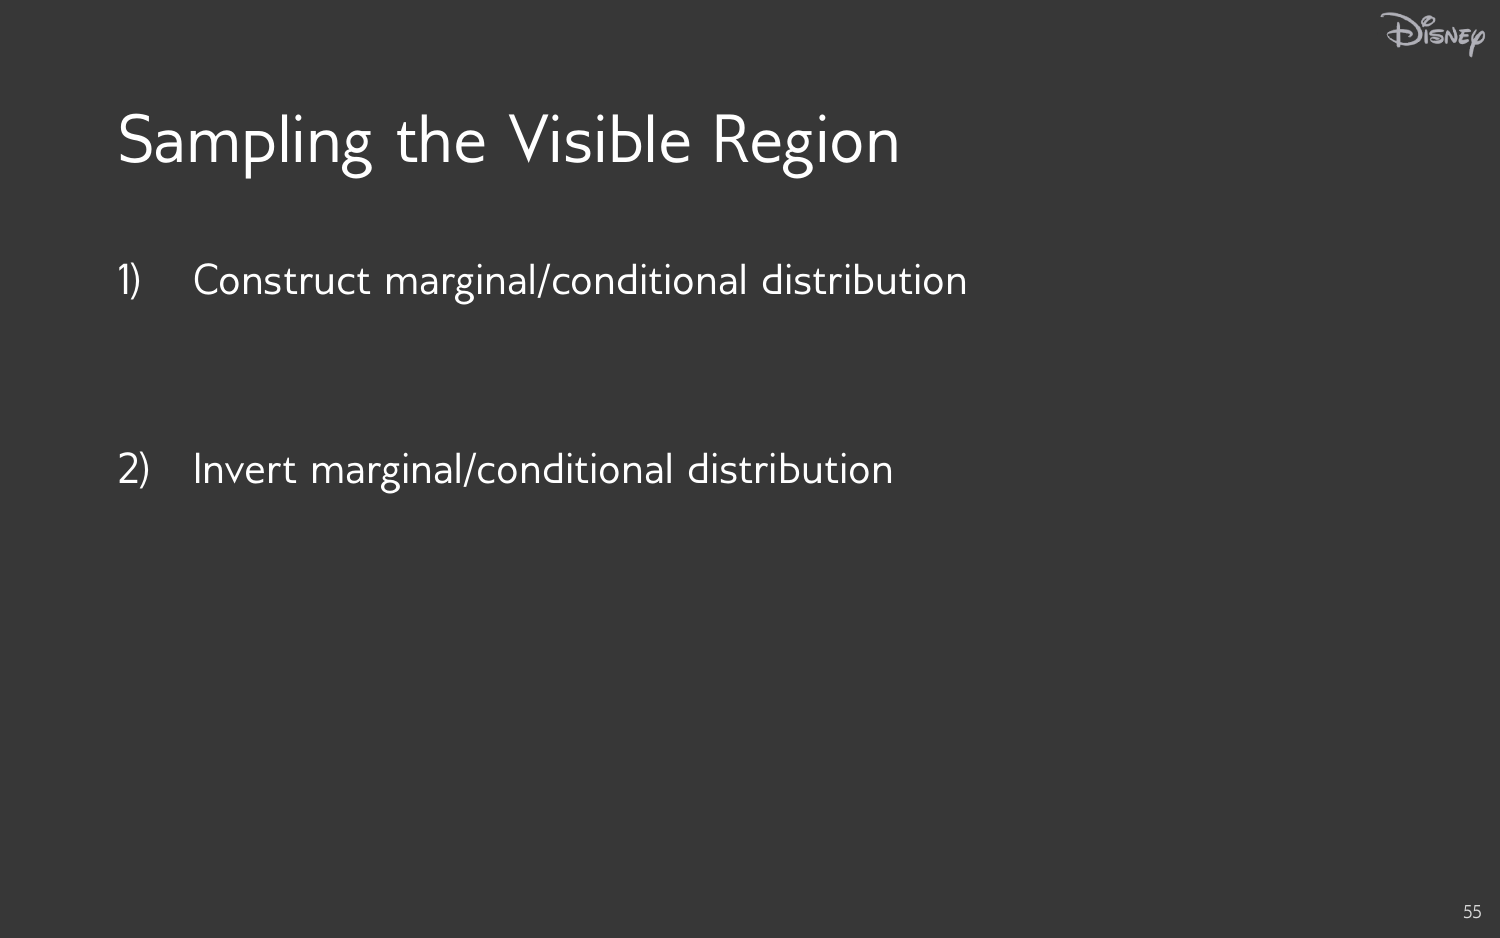

# Sampling the Visible Region
Construct marginal/conditional distribution

Invert marginal/conditional distribution
55